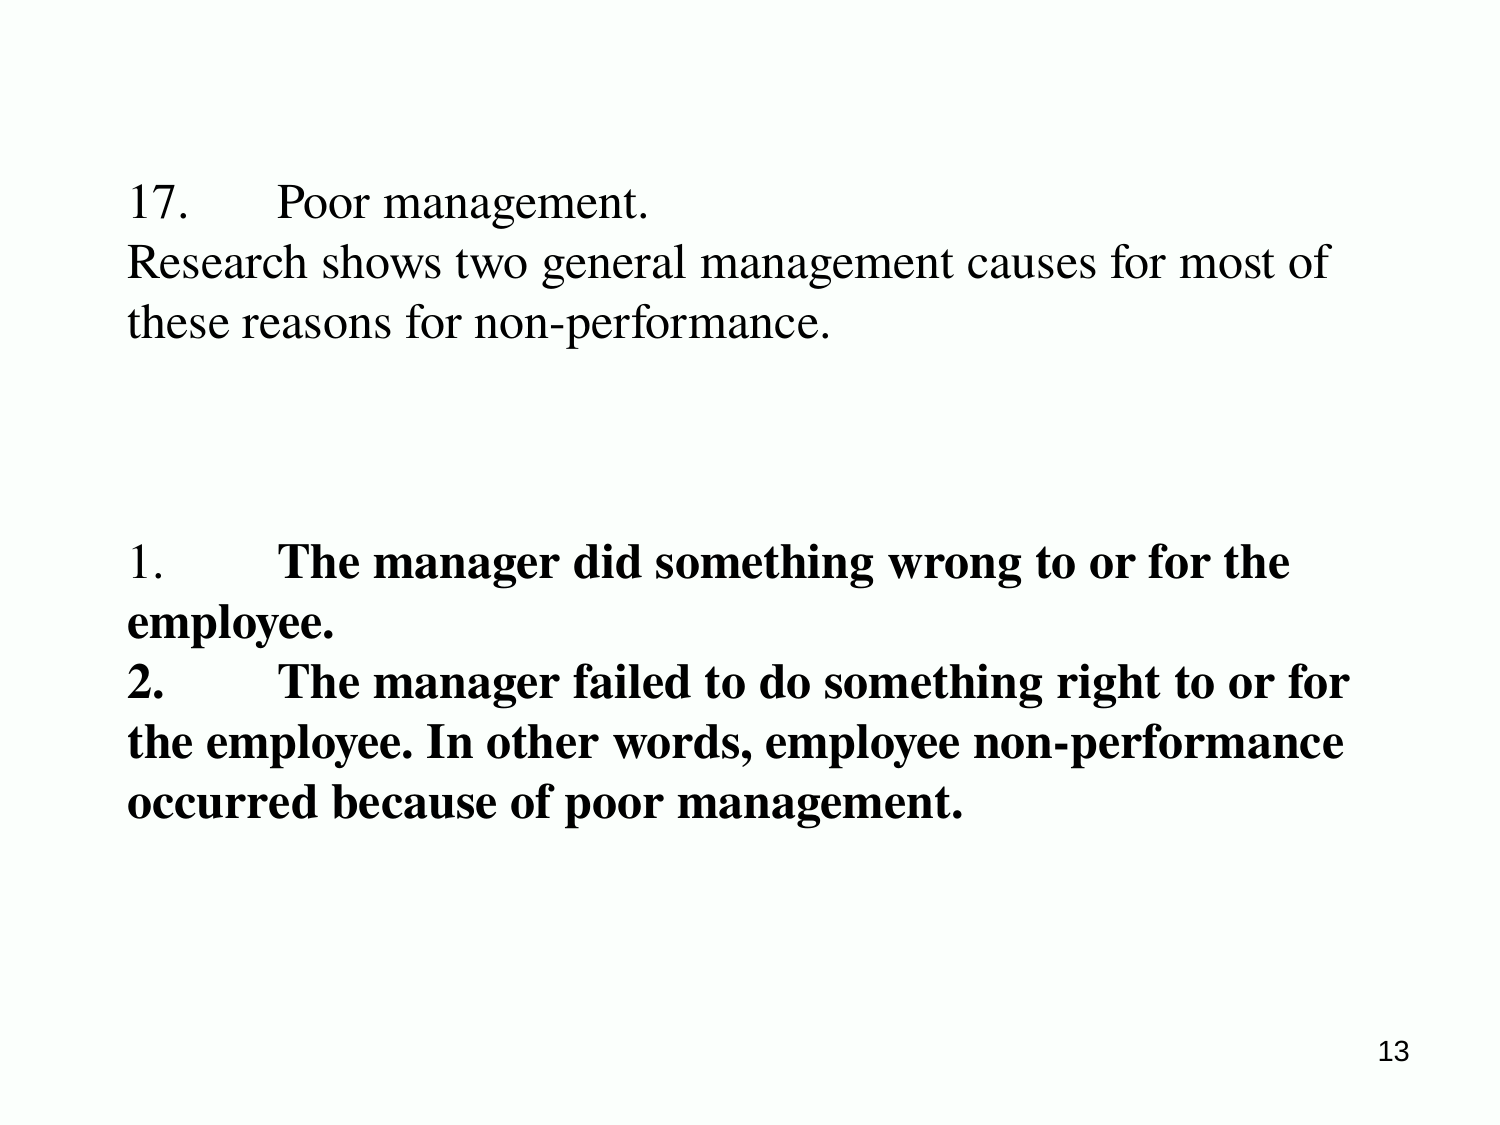

# 17.	Poor management. Research shows two general management causes for most of these reasons for non-performance. 1.	The manager did something wrong to or for the employee. 2.	The manager failed to do something right to or for the employee. In other words, employee non-performance occurred because of poor management.
13